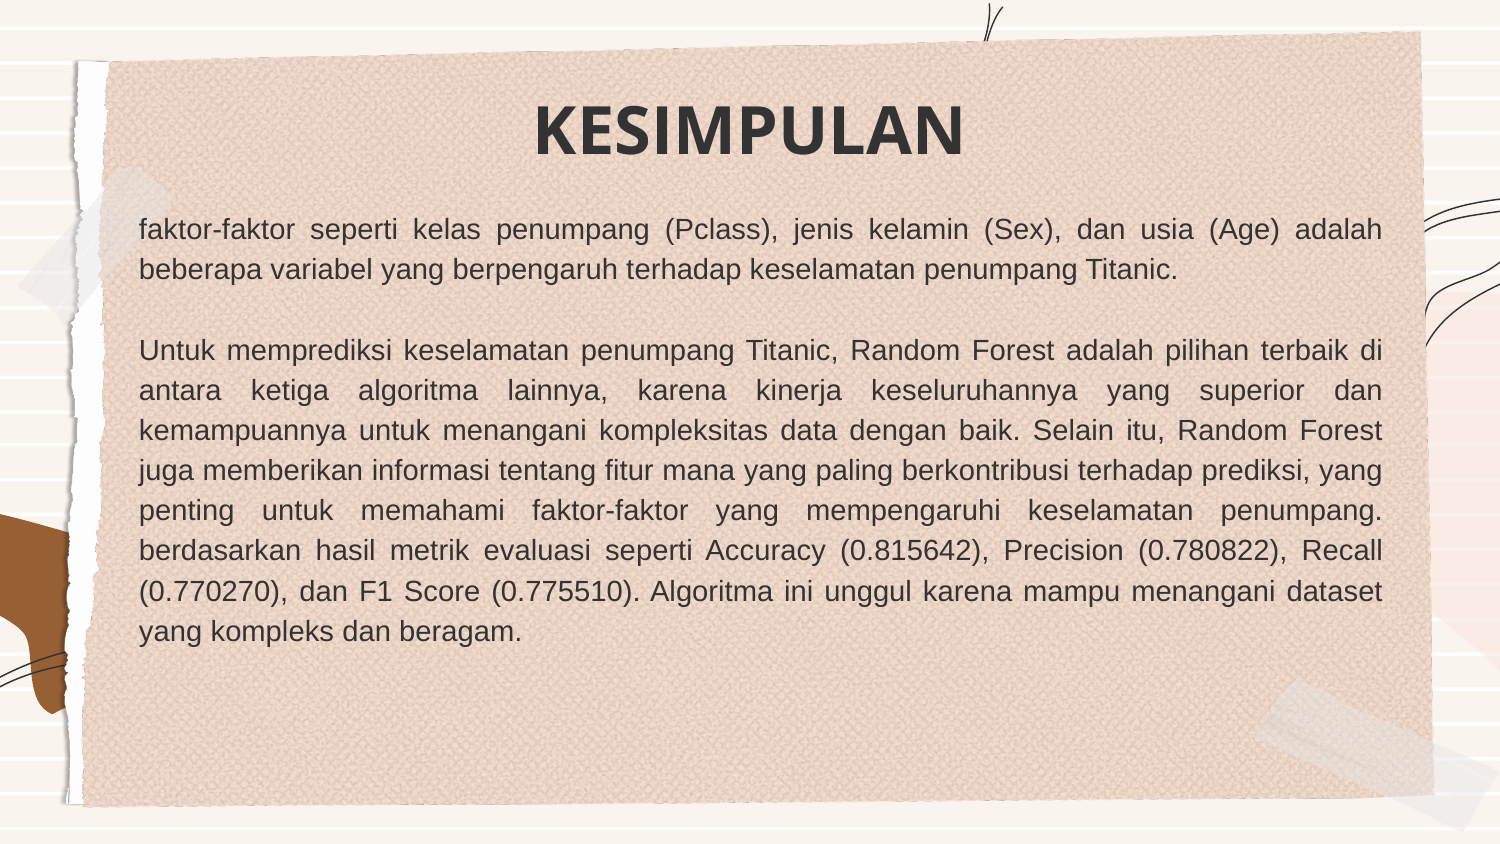

# KESIMPULAN
faktor-faktor seperti kelas penumpang (Pclass), jenis kelamin (Sex), dan usia (Age) adalah beberapa variabel yang berpengaruh terhadap keselamatan penumpang Titanic.

Untuk memprediksi keselamatan penumpang Titanic, Random Forest adalah pilihan terbaik di antara ketiga algoritma lainnya, karena kinerja keseluruhannya yang superior dan kemampuannya untuk menangani kompleksitas data dengan baik. Selain itu, Random Forest juga memberikan informasi tentang fitur mana yang paling berkontribusi terhadap prediksi, yang penting untuk memahami faktor-faktor yang mempengaruhi keselamatan penumpang. berdasarkan hasil metrik evaluasi seperti Accuracy (0.815642), Precision (0.780822), Recall (0.770270), dan F1 Score (0.775510). Algoritma ini unggul karena mampu menangani dataset yang kompleks dan beragam.